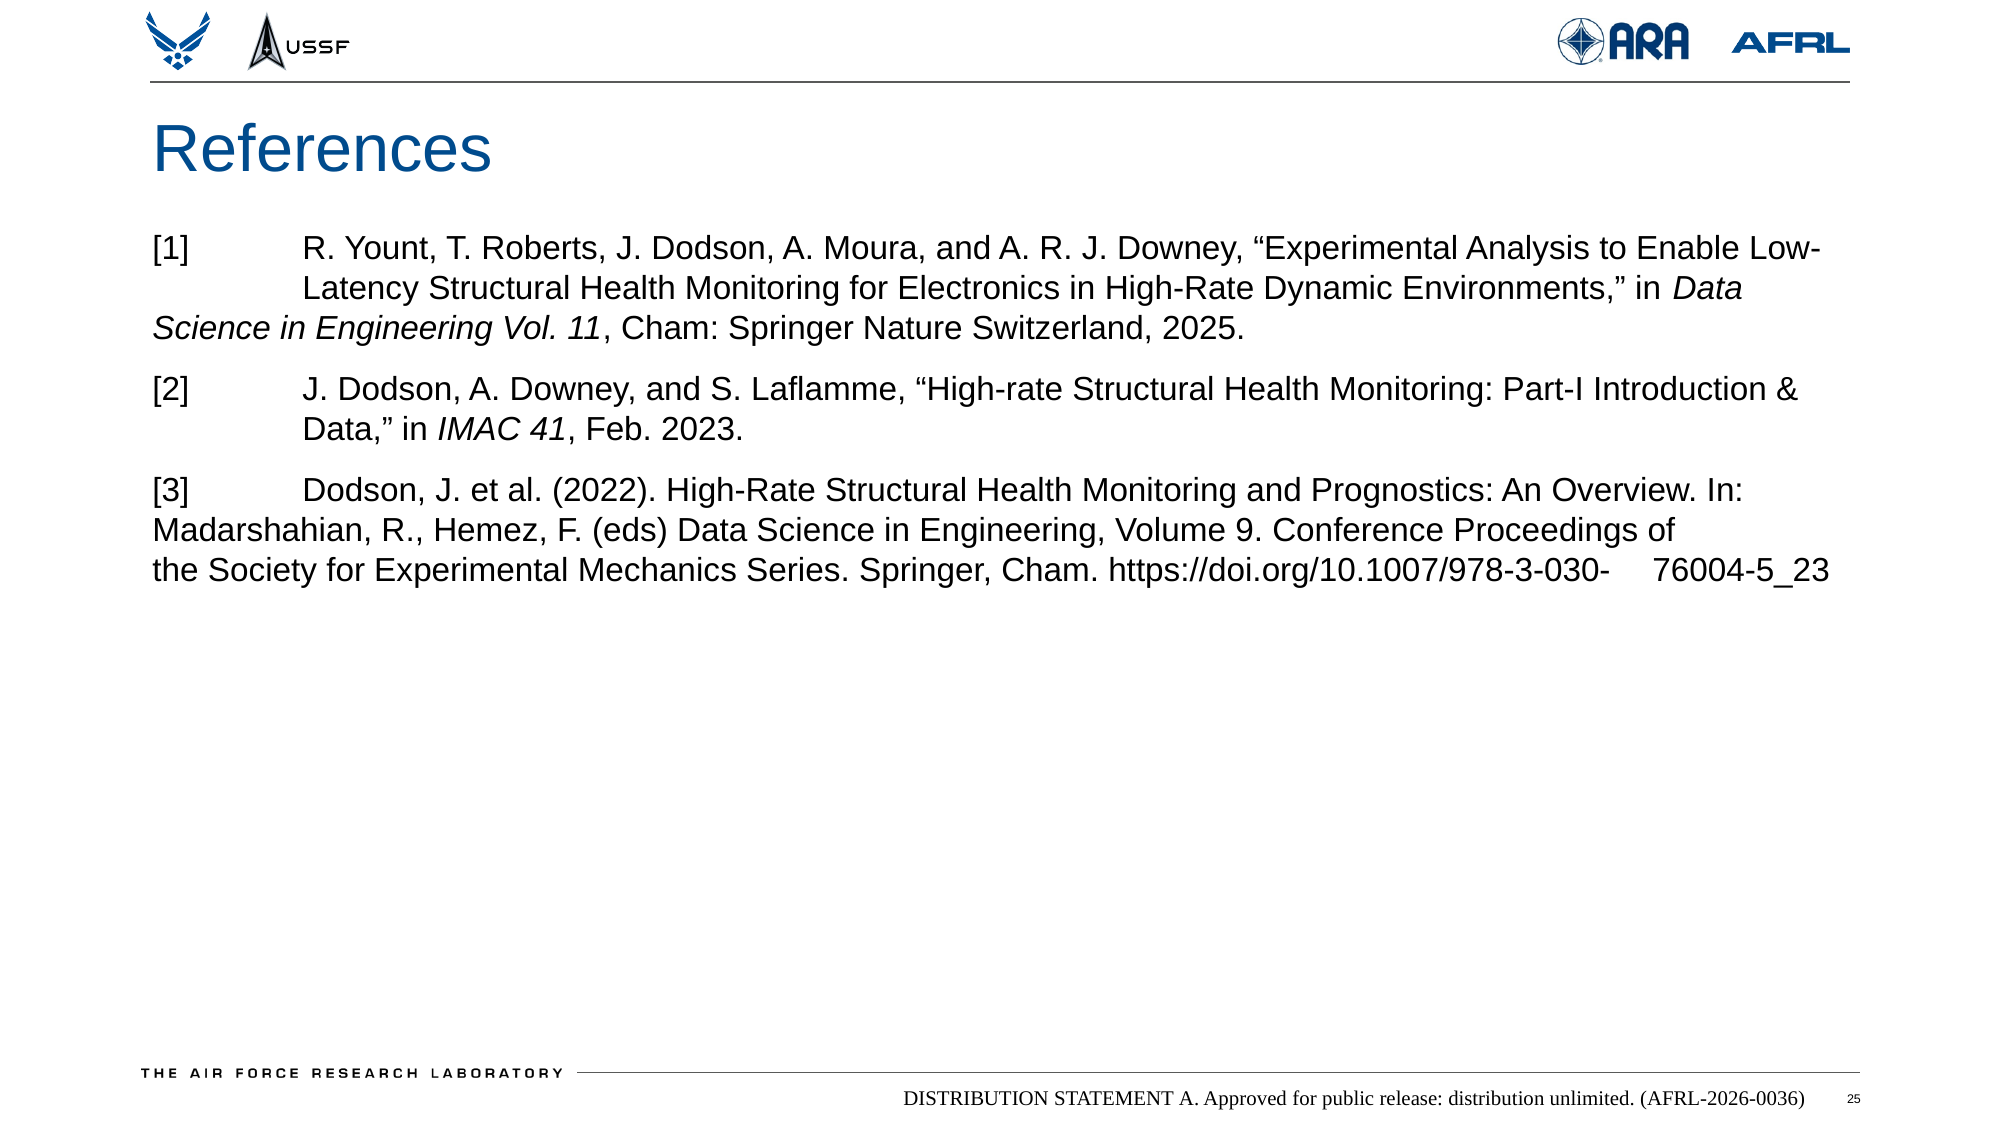

# References
[1] 	R. Yount, T. Roberts, J. Dodson, A. Moura, and A. R. J. Downey, “Experimental Analysis to Enable Low-	Latency Structural Health Monitoring for Electronics in High-Rate Dynamic Environments,” in Data 	Science in Engineering Vol. 11, Cham: Springer Nature Switzerland, 2025.
[2]	J. Dodson, A. Downey, and S. Laflamme, “High-rate Structural Health Monitoring: Part-I Introduction & 	Data,” in IMAC 41, Feb. 2023.
[3]	Dodson, J. et al. (2022). High-Rate Structural Health Monitoring and Prognostics: An Overview. In: 	Madarshahian, R., Hemez, F. (eds) Data Science in Engineering, Volume 9. Conference Proceedings of 	the Society for Experimental Mechanics Series. Springer, Cham. https://doi.org/10.1007/978-3-030-	76004-5_23